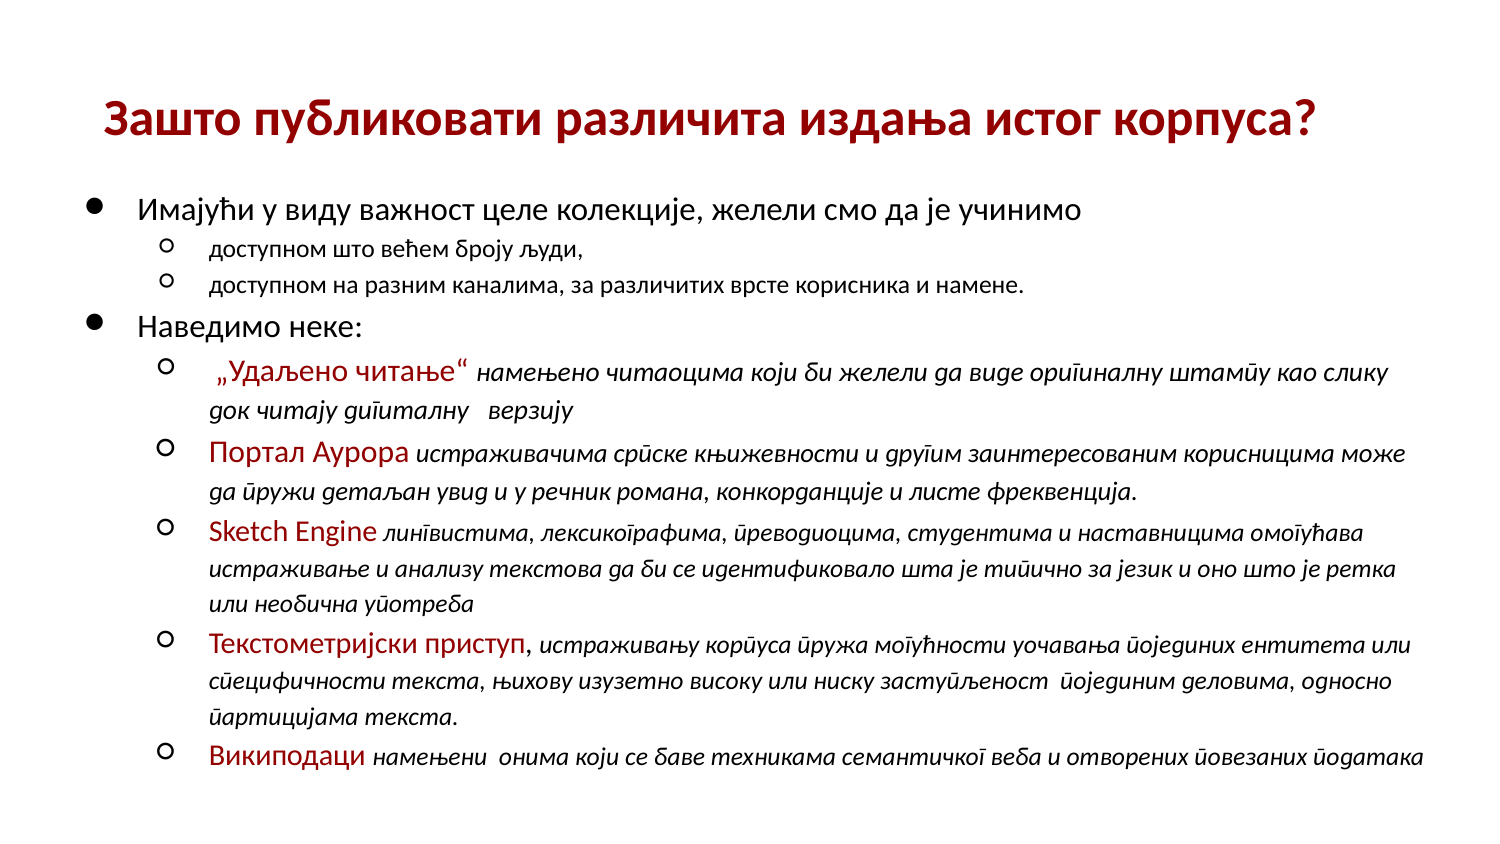

# Зашто публиковати различита издања истог корпуса?
Имајући у виду важност целе колекције, желели смо да је учинимо
доступном што већем броју људи,
доступном на разним каналима, за различитих врсте корисника и намене.
Наведимо неке:
 „Удаљено читање“ намењено читаоцима који би желели да виде оригиналну штампу као слику док читају дигиталну   верзију
Портал Аурора истраживачима српске књижевности и другим заинтересованим корисницима може да пружи детаљан увид и у речник романа, конкорданције и листе фреквенција.
Sketch Engine лингвистима, лексикографима, преводиоцима, студентима и наставницима омогућава истраживање и анализу текстова да би се идентификовало шта је типично за језик и оно што је ретка или необична употреба
Текстометријски приступ, истраживању корпуса пружа могућности уочавања појединих ентитета или специфичности текста, њихову изузетно високу или ниску заступљеност  појединим деловима, односно партицијама текста.
Википодаци намењени  онима који се баве техникама семантичког веба и отворених повезаних података